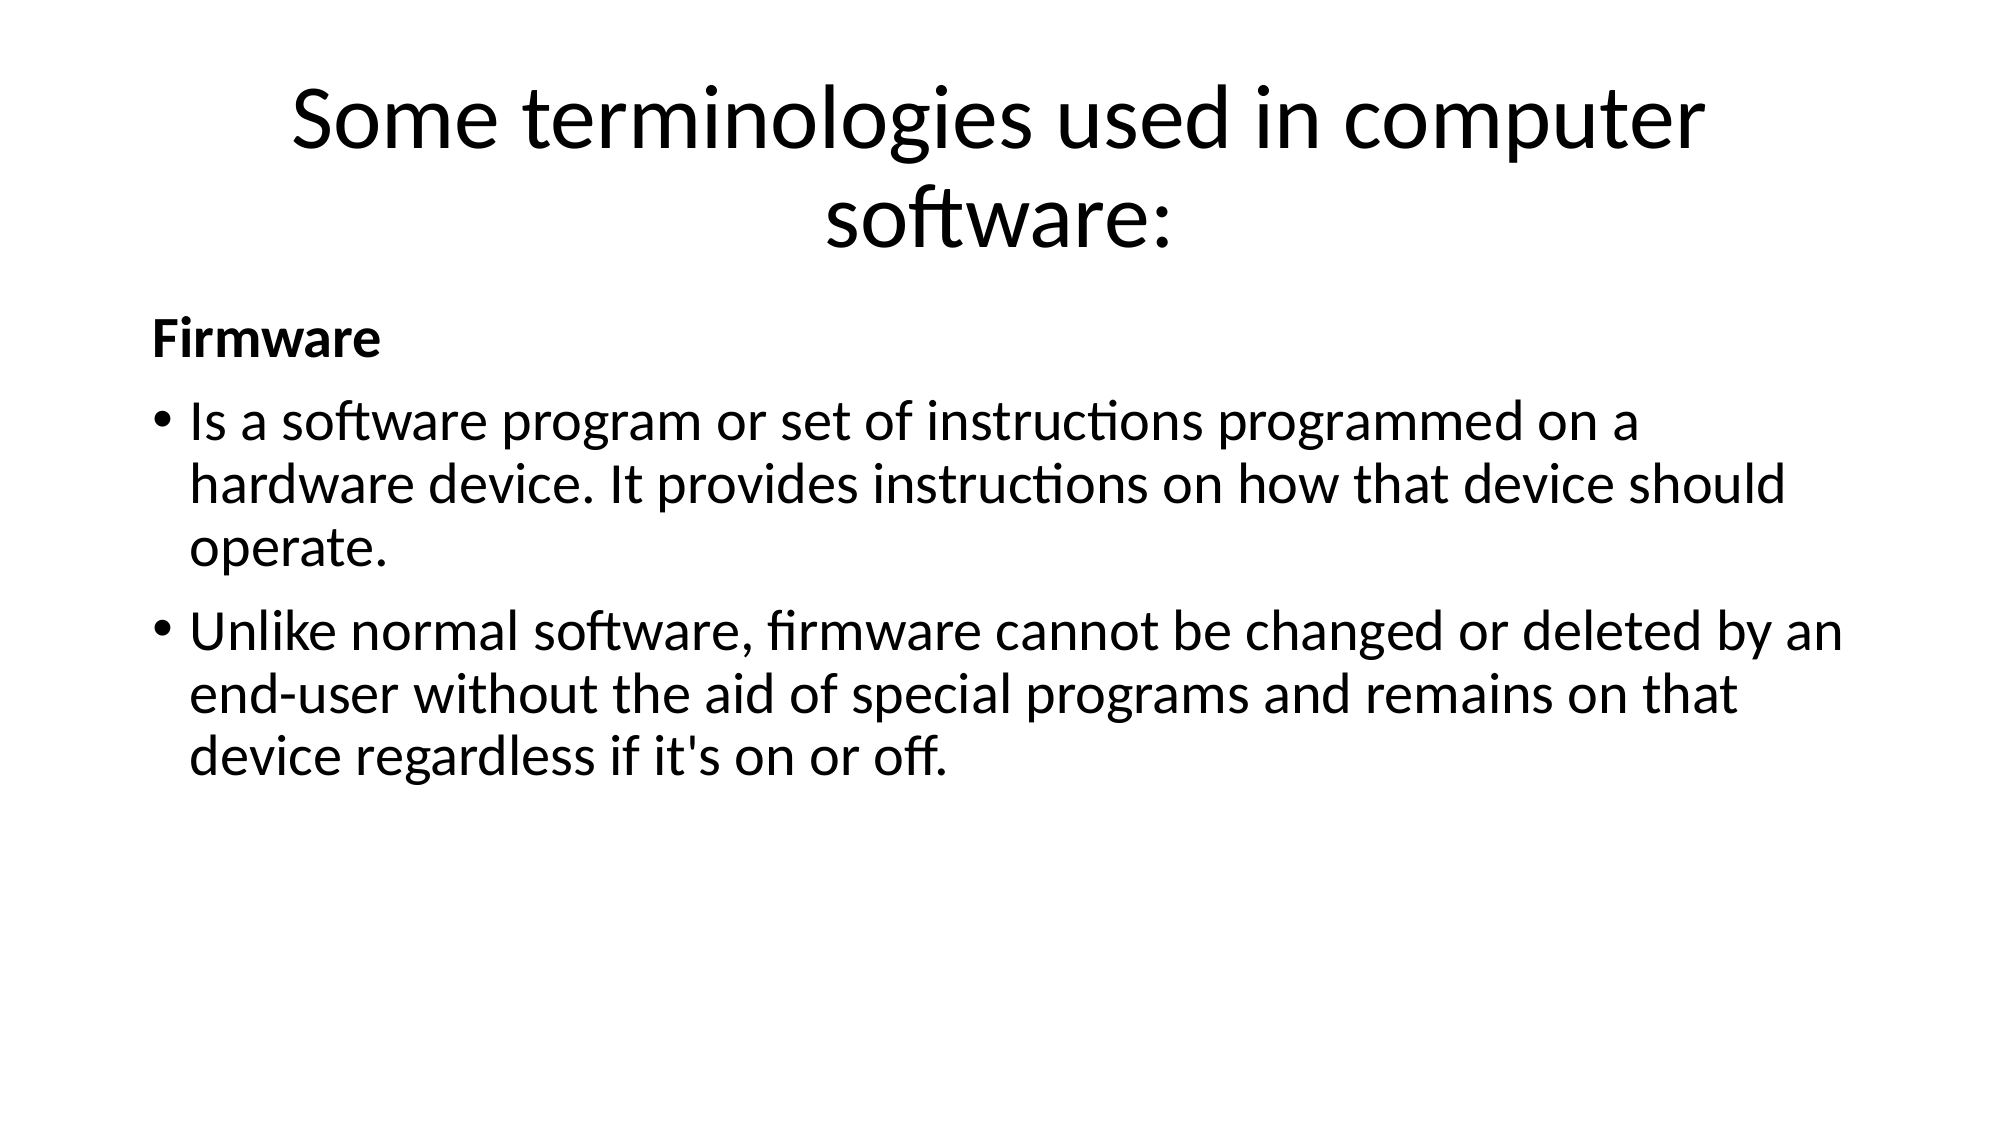

# Some terminologies used in computer software:
Firmware
Is a software program or set of instructions programmed on a hardware device. It provides instructions on how that device should operate.
Unlike normal software, firmware cannot be changed or deleted by an end-user without the aid of special programs and remains on that device regardless if it's on or off.